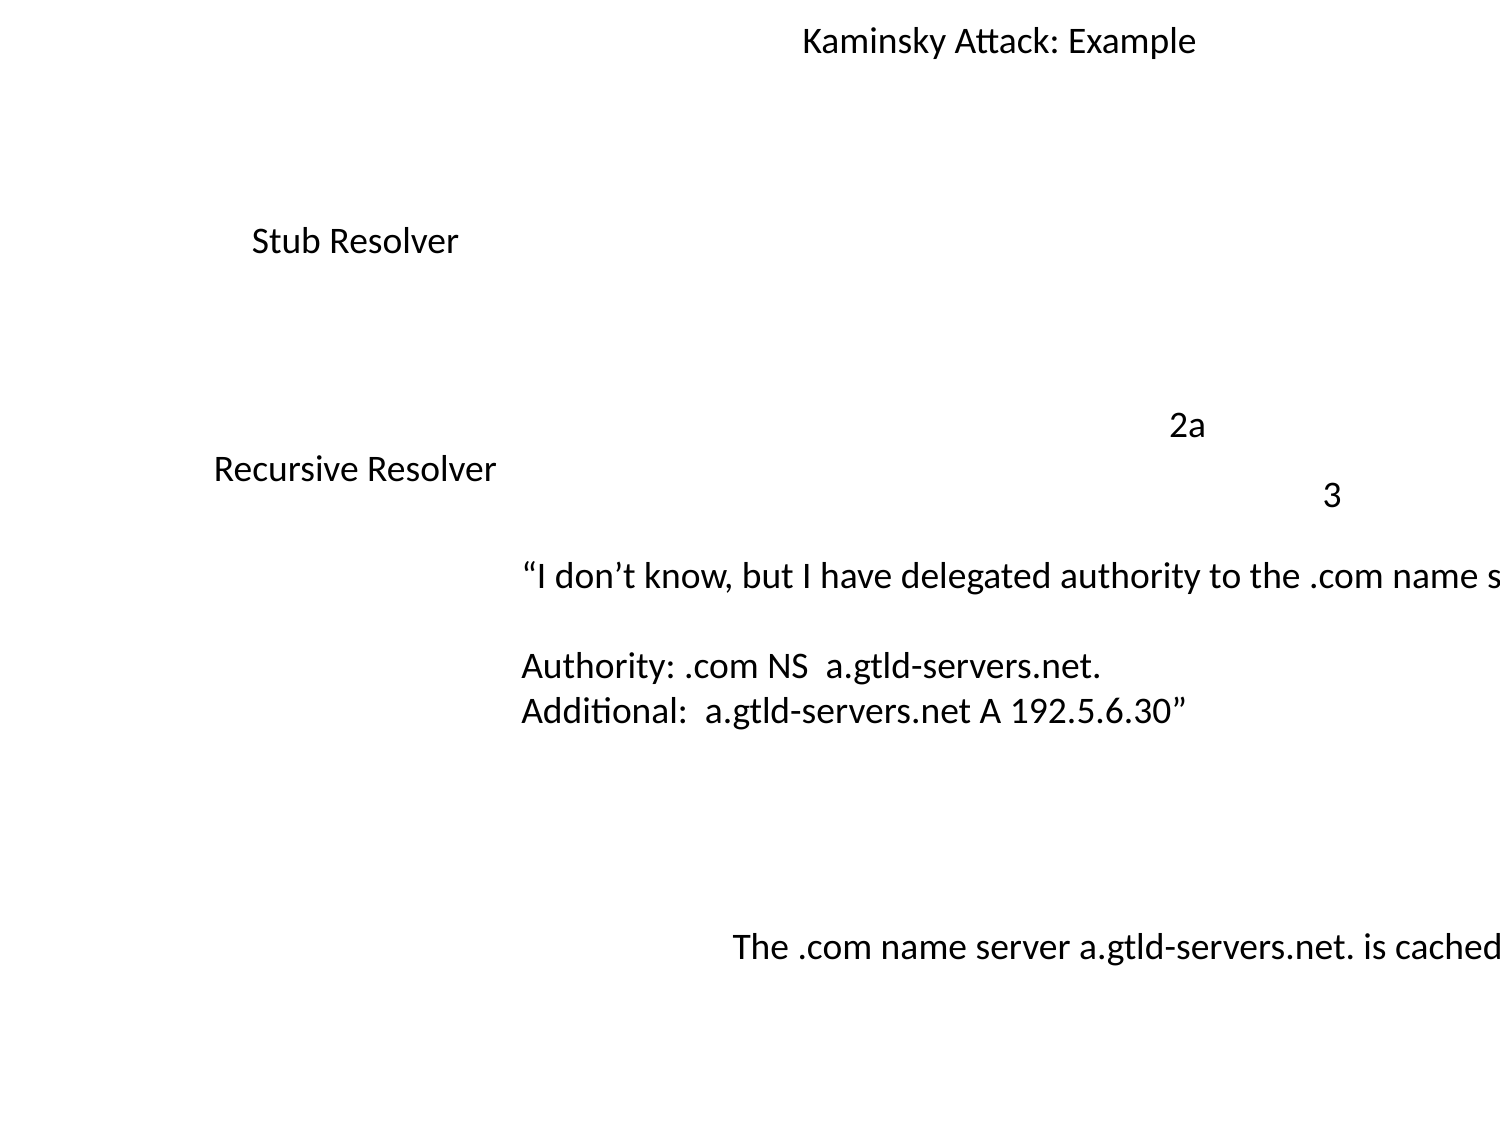

Kaminsky Attack: Example
Stub Resolver
2a
.(root)

Recursive Resolver
3
“I don’t know, but I have delegated authority to the .com name server. This response has ID 161.

Authority: .com NS  a.gtld-servers.net.
Additional:  a.gtld-servers.net A 192.5.6.30”
.com
google.com
The .com name server a.gtld-servers.net. is cached with IP 192.5.6.30